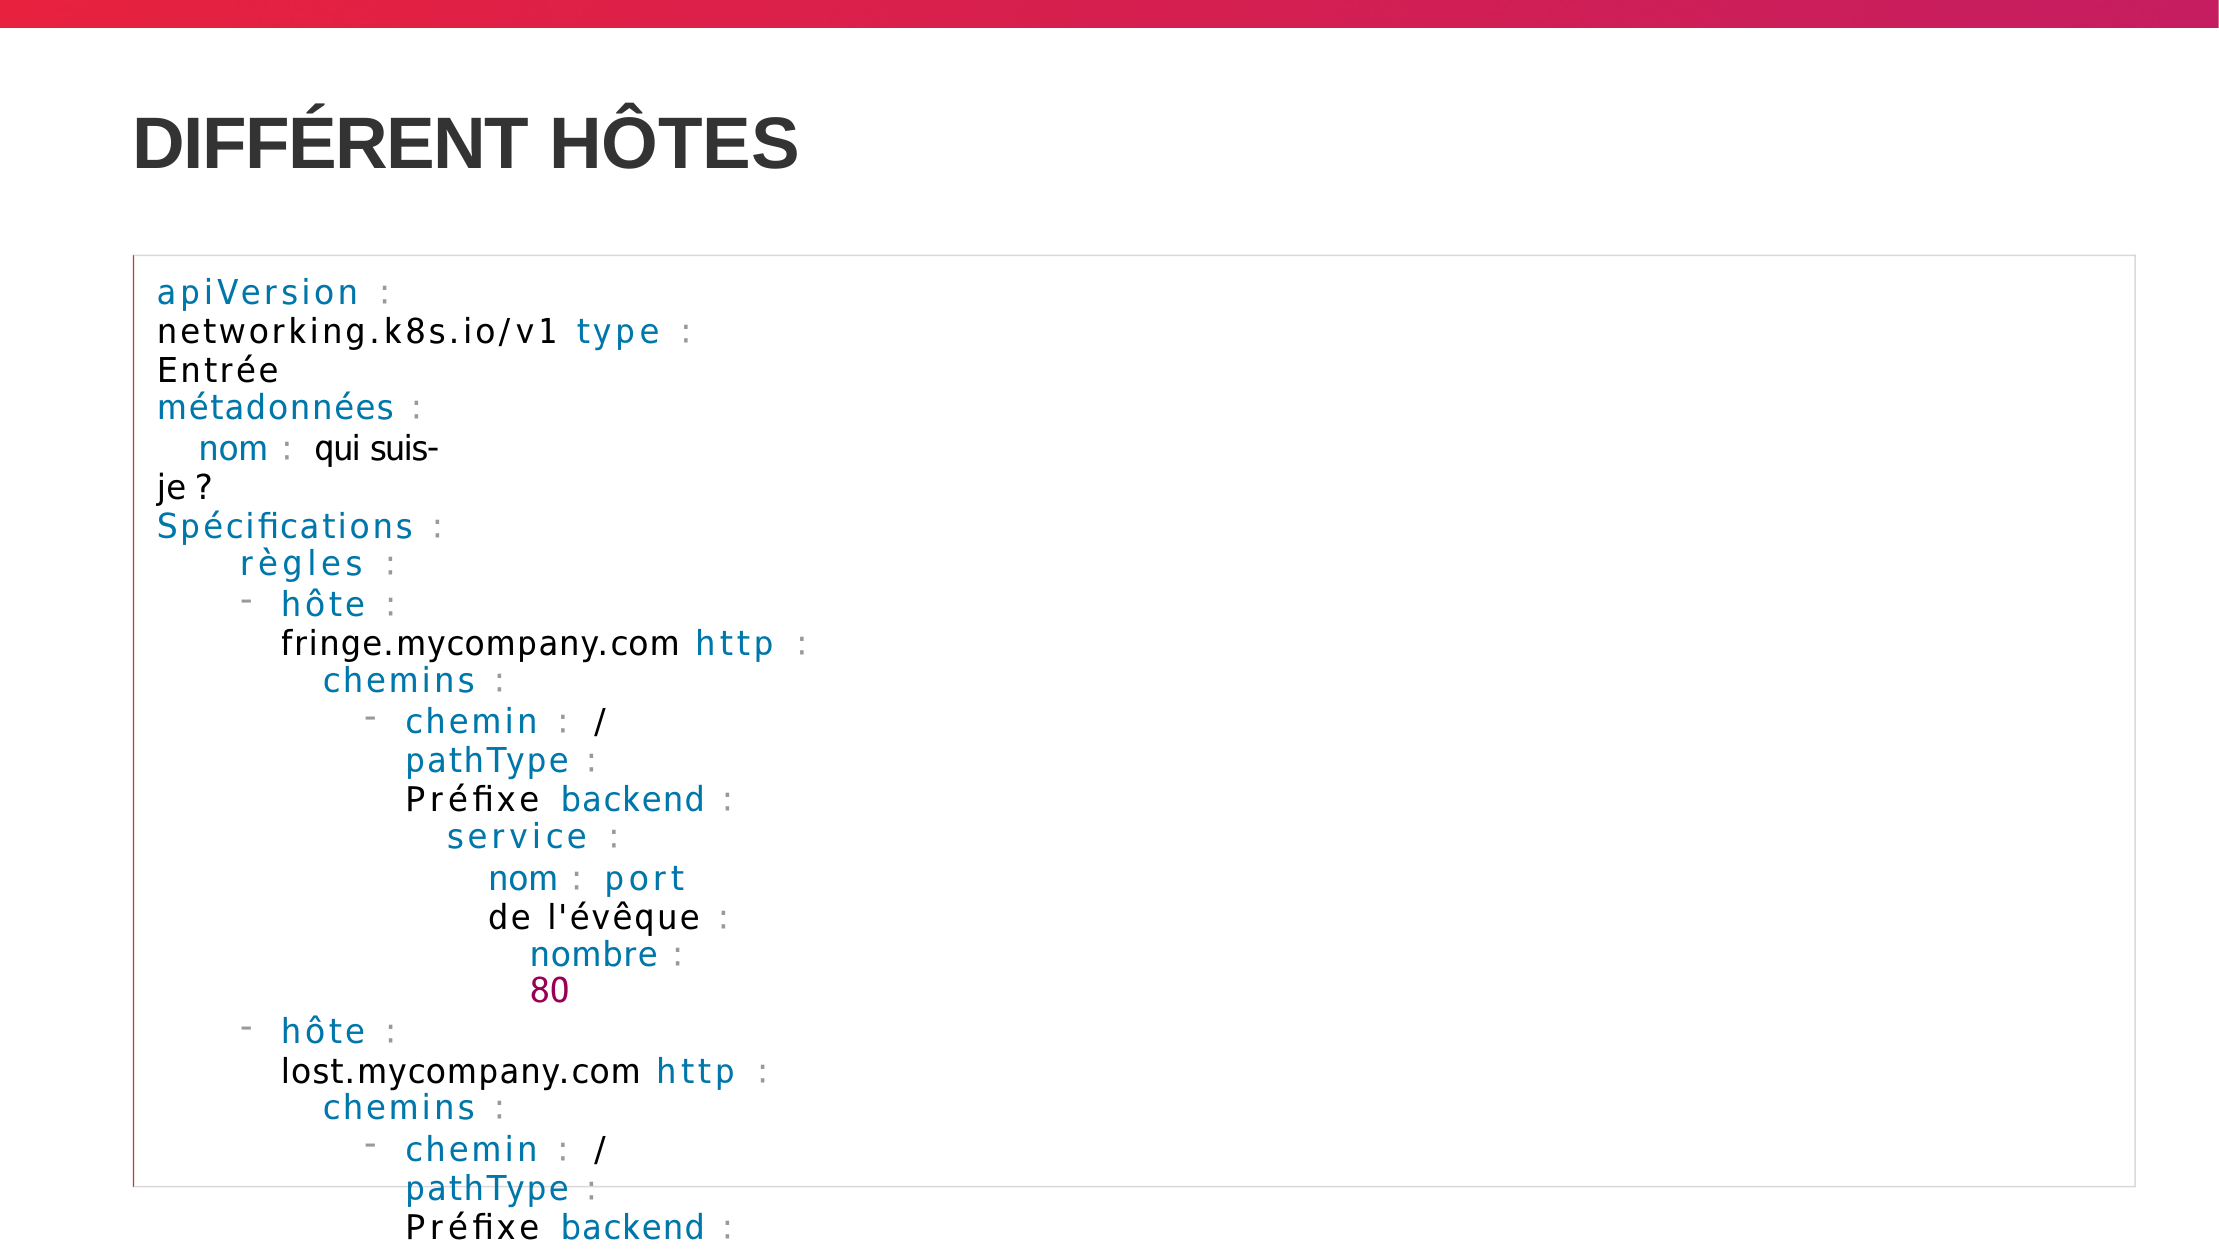

# DIFFÉRENT HÔTES

apiVersion :  networking.k8s.io/v1 type : Entrée
métadonnées :
nom : qui suis-je ? Spécifications :
règles :
hôte : fringe.mycompany.com http :
chemins :
chemin : / pathType : Préfixe backend :
service :
nom : port de l'évêque :
nombre : 80
hôte : lost.mycompany.com http :
chemins :
chemin : / pathType : Préfixe backend :
service :  ( ... )